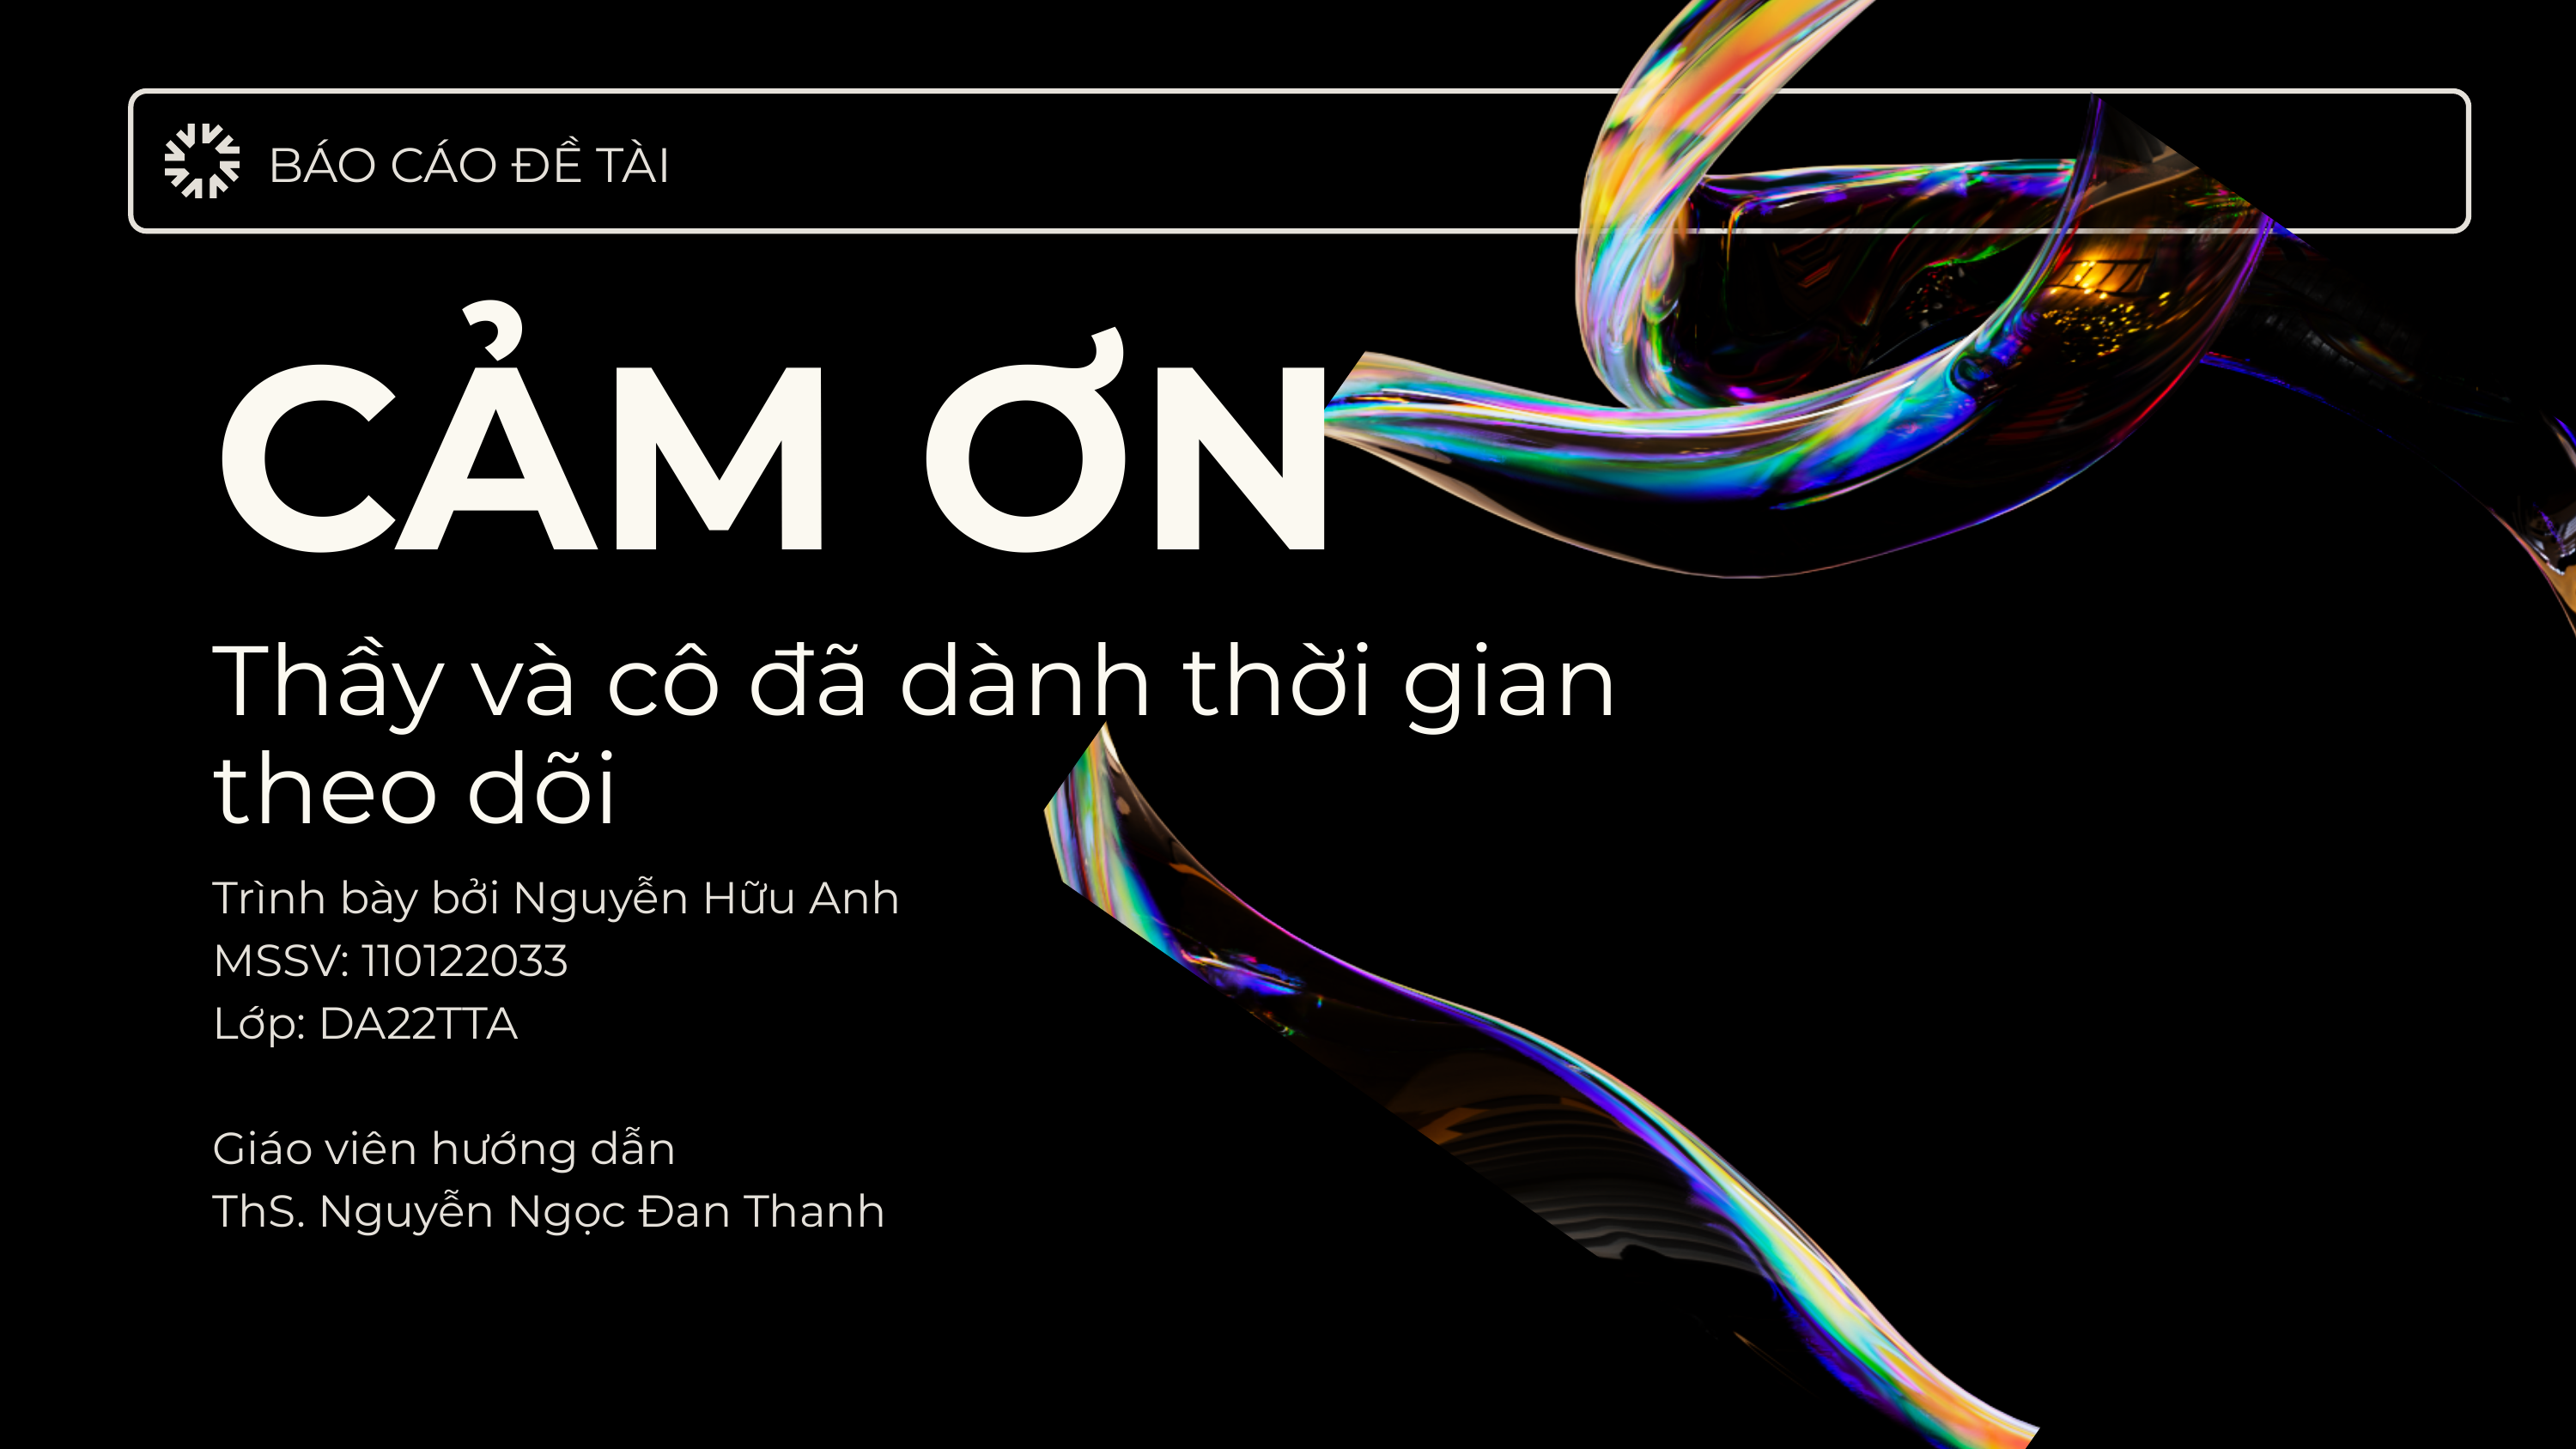

BÁO CÁO ĐỀ TÀI
CẢM ƠN
Thầy và cô đã dành thời gian theo dõi
Trình bày bởi Nguyễn Hữu Anh
MSSV: 110122033
Lớp: DA22TTA

Giáo viên hướng dẫn
ThS. Nguyễn Ngọc Đan Thanh